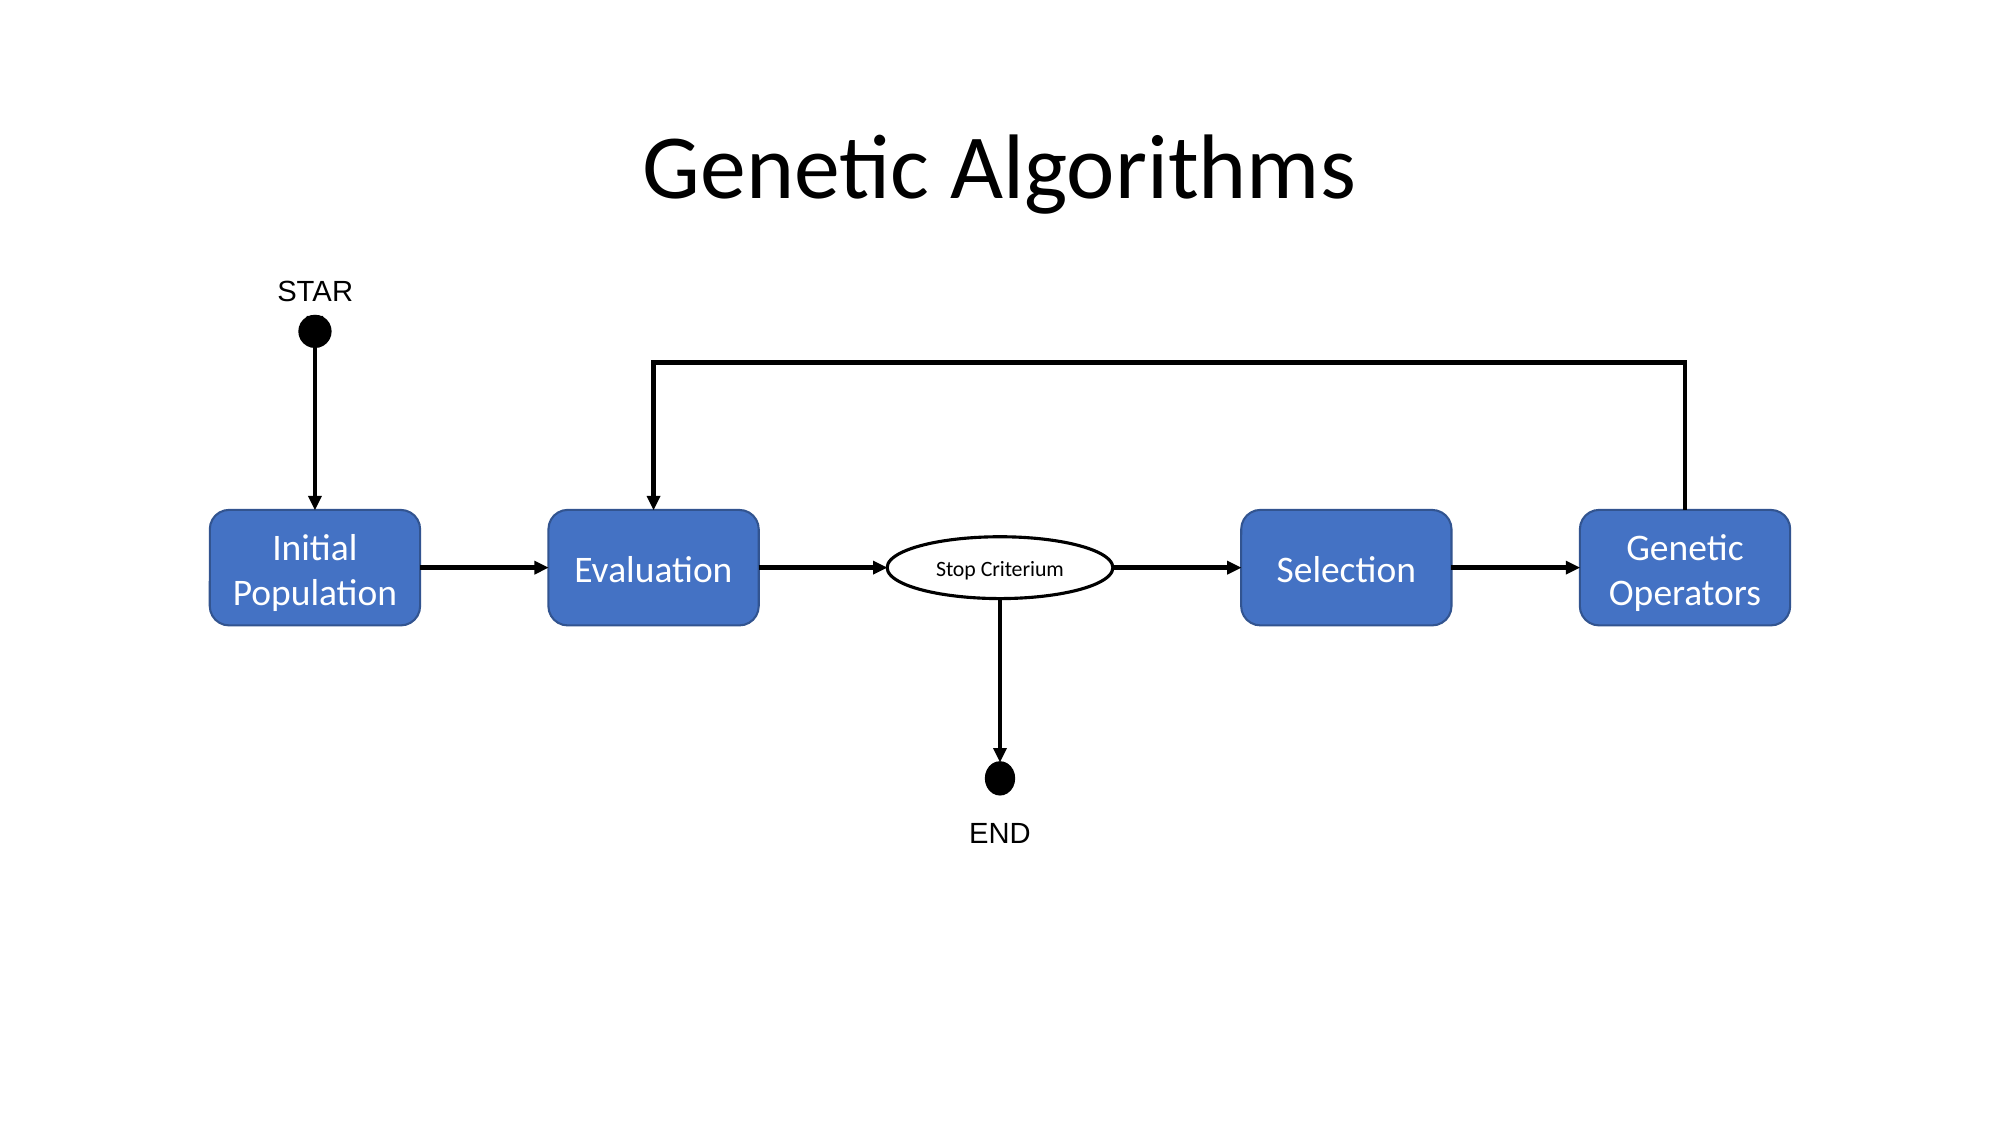

# Genetic Algorithms
START

Initial Population
Evaluation
Selection
Genetic Operators
Stop Criterium

END